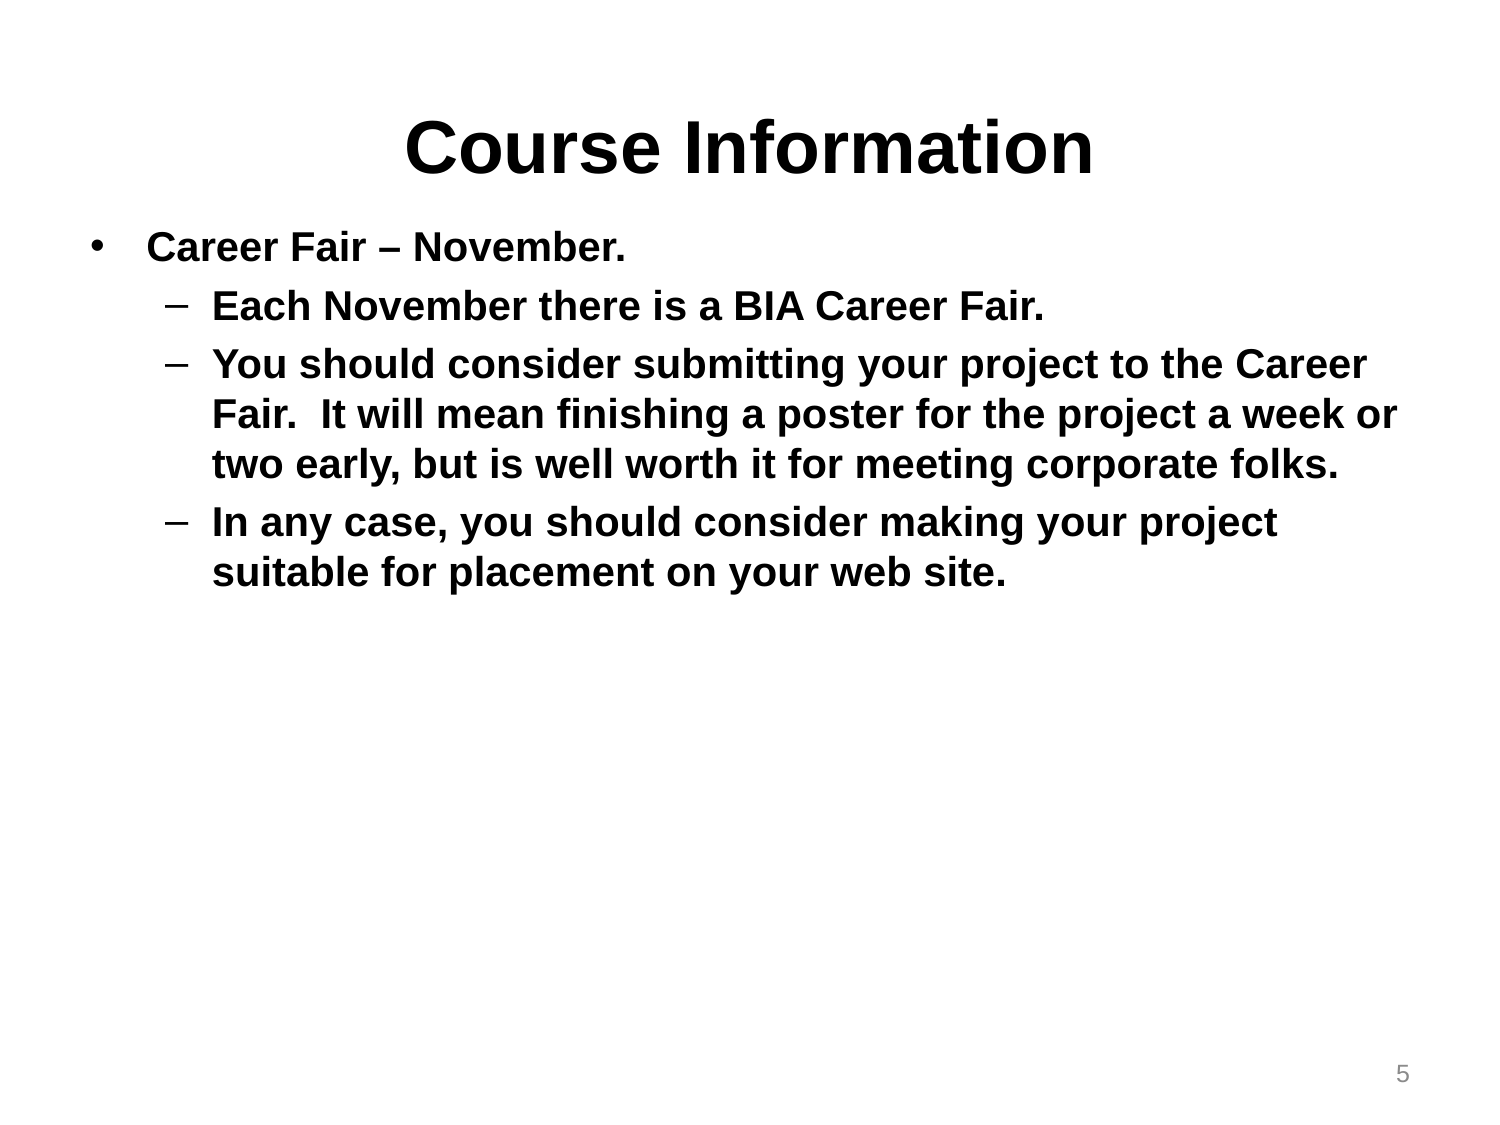

# Course Information
Career Fair – November.
Each November there is a BIA Career Fair.
You should consider submitting your project to the Career Fair.  It will mean finishing a poster for the project a week or two early, but is well worth it for meeting corporate folks.
In any case, you should consider making your project suitable for placement on your web site.
5